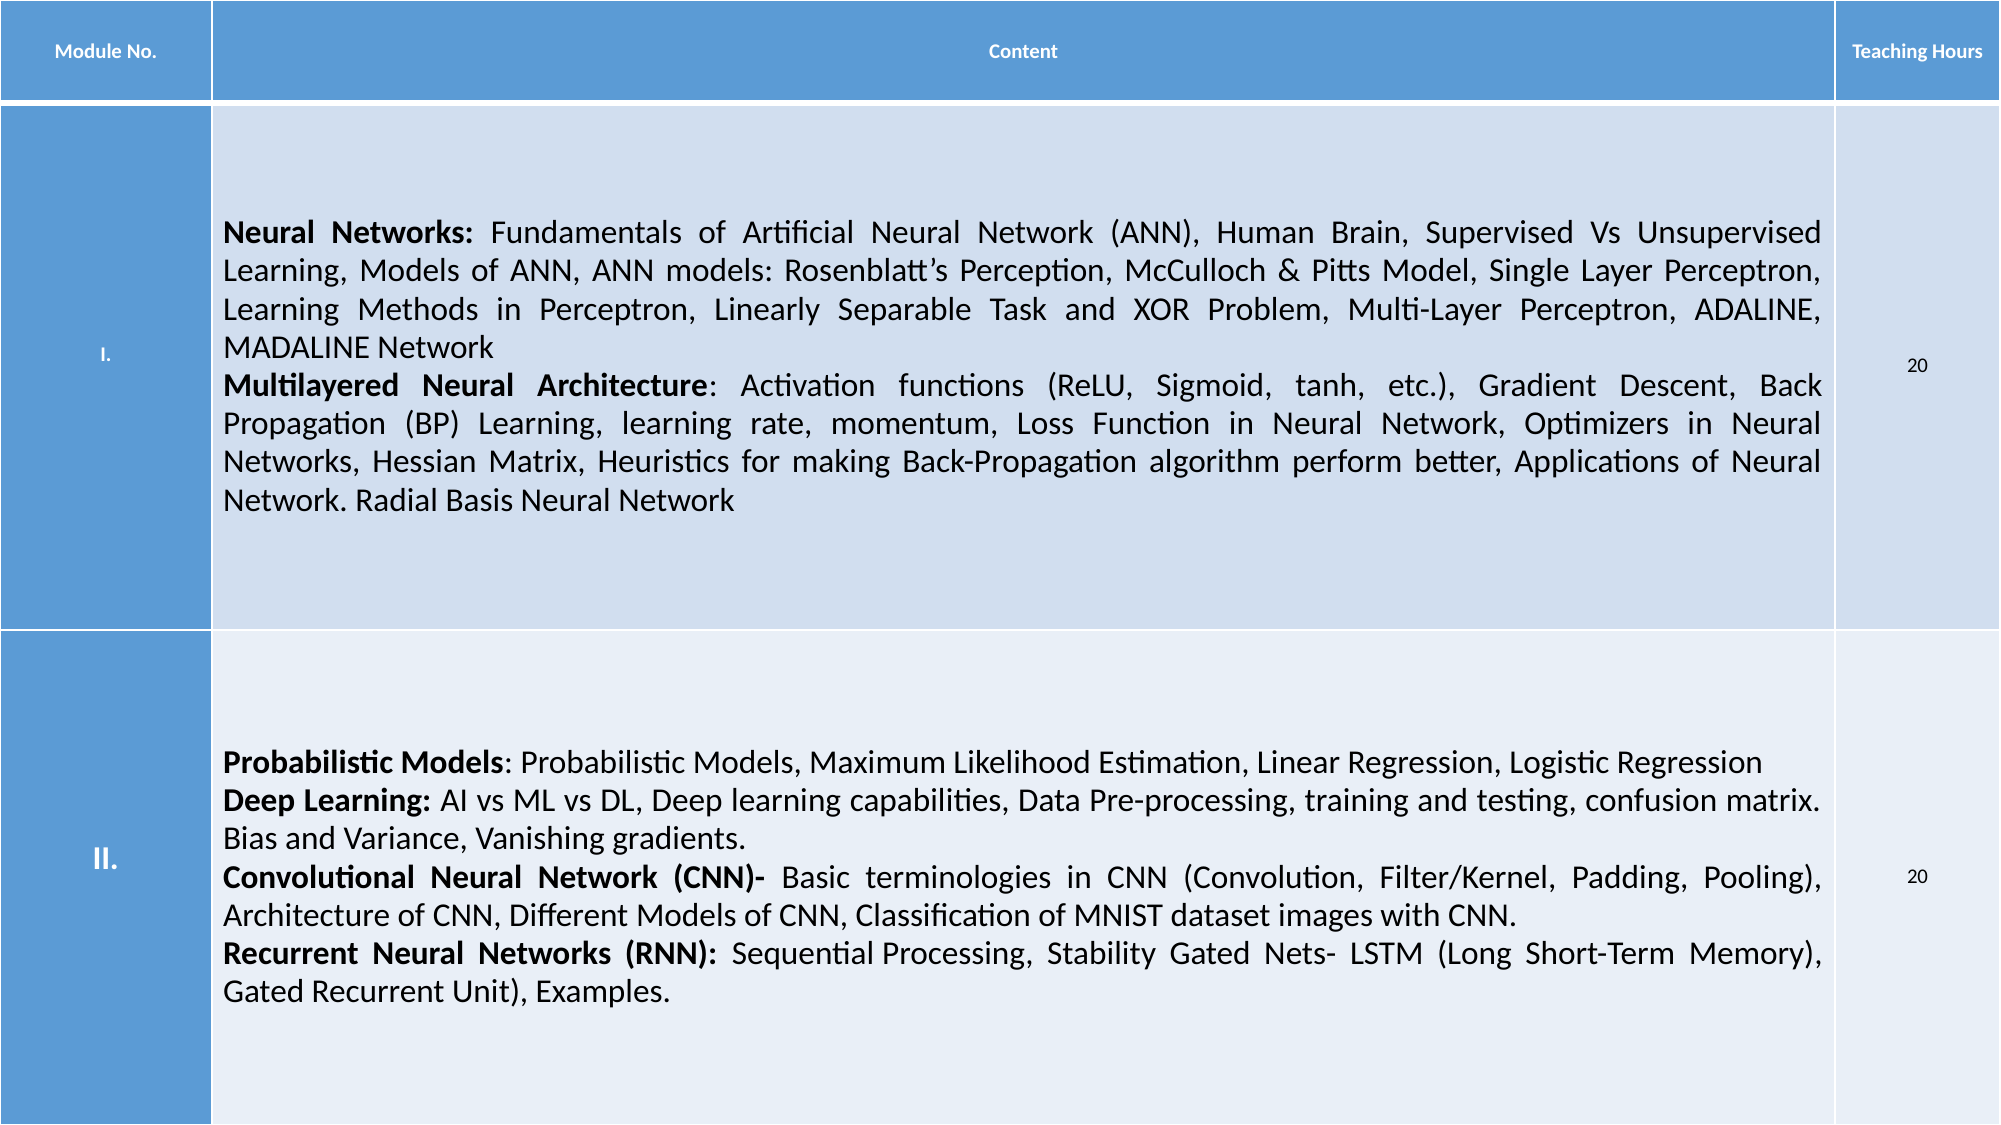

| Module No. | Content | Teaching Hours |
| --- | --- | --- |
| I. | Neural Networks: Fundamentals of Artificial Neural Network (ANN), Human Brain, Supervised Vs Unsupervised Learning, Models of ANN, ANN models: Rosenblatt’s Perception, McCulloch & Pitts Model, Single Layer Perceptron, Learning Methods in Perceptron, Linearly Separable Task and XOR Problem, Multi-Layer Perceptron, ADALINE, MADALINE Network Multilayered Neural Architecture: Activation functions (ReLU, Sigmoid, tanh, etc.), Gradient Descent, Back Propagation (BP) Learning, learning rate, momentum, Loss Function in Neural Network, Optimizers in Neural Networks, Hessian Matrix, Heuristics for making Back-Propagation algorithm perform better, Applications of Neural Network. Radial Basis Neural Network | 20 |
| II. | Probabilistic Models: Probabilistic Models, Maximum Likelihood Estimation, Linear Regression, Logistic Regression Deep Learning: AI vs ML vs DL, Deep learning capabilities, Data Pre-processing, training and testing, confusion matrix. Bias and Variance, Vanishing gradients. Convolutional Neural Network (CNN)- Basic terminologies in CNN (Convolution, Filter/Kernel, Padding, Pooling), Architecture of CNN, Different Models of CNN, Classification of MNIST dataset images with CNN. Recurrent Neural Networks (RNN): Sequential Processing, Stability Gated Nets- LSTM (Long Short-Term Memory), Gated Recurrent Unit), Examples. | 20 |
#